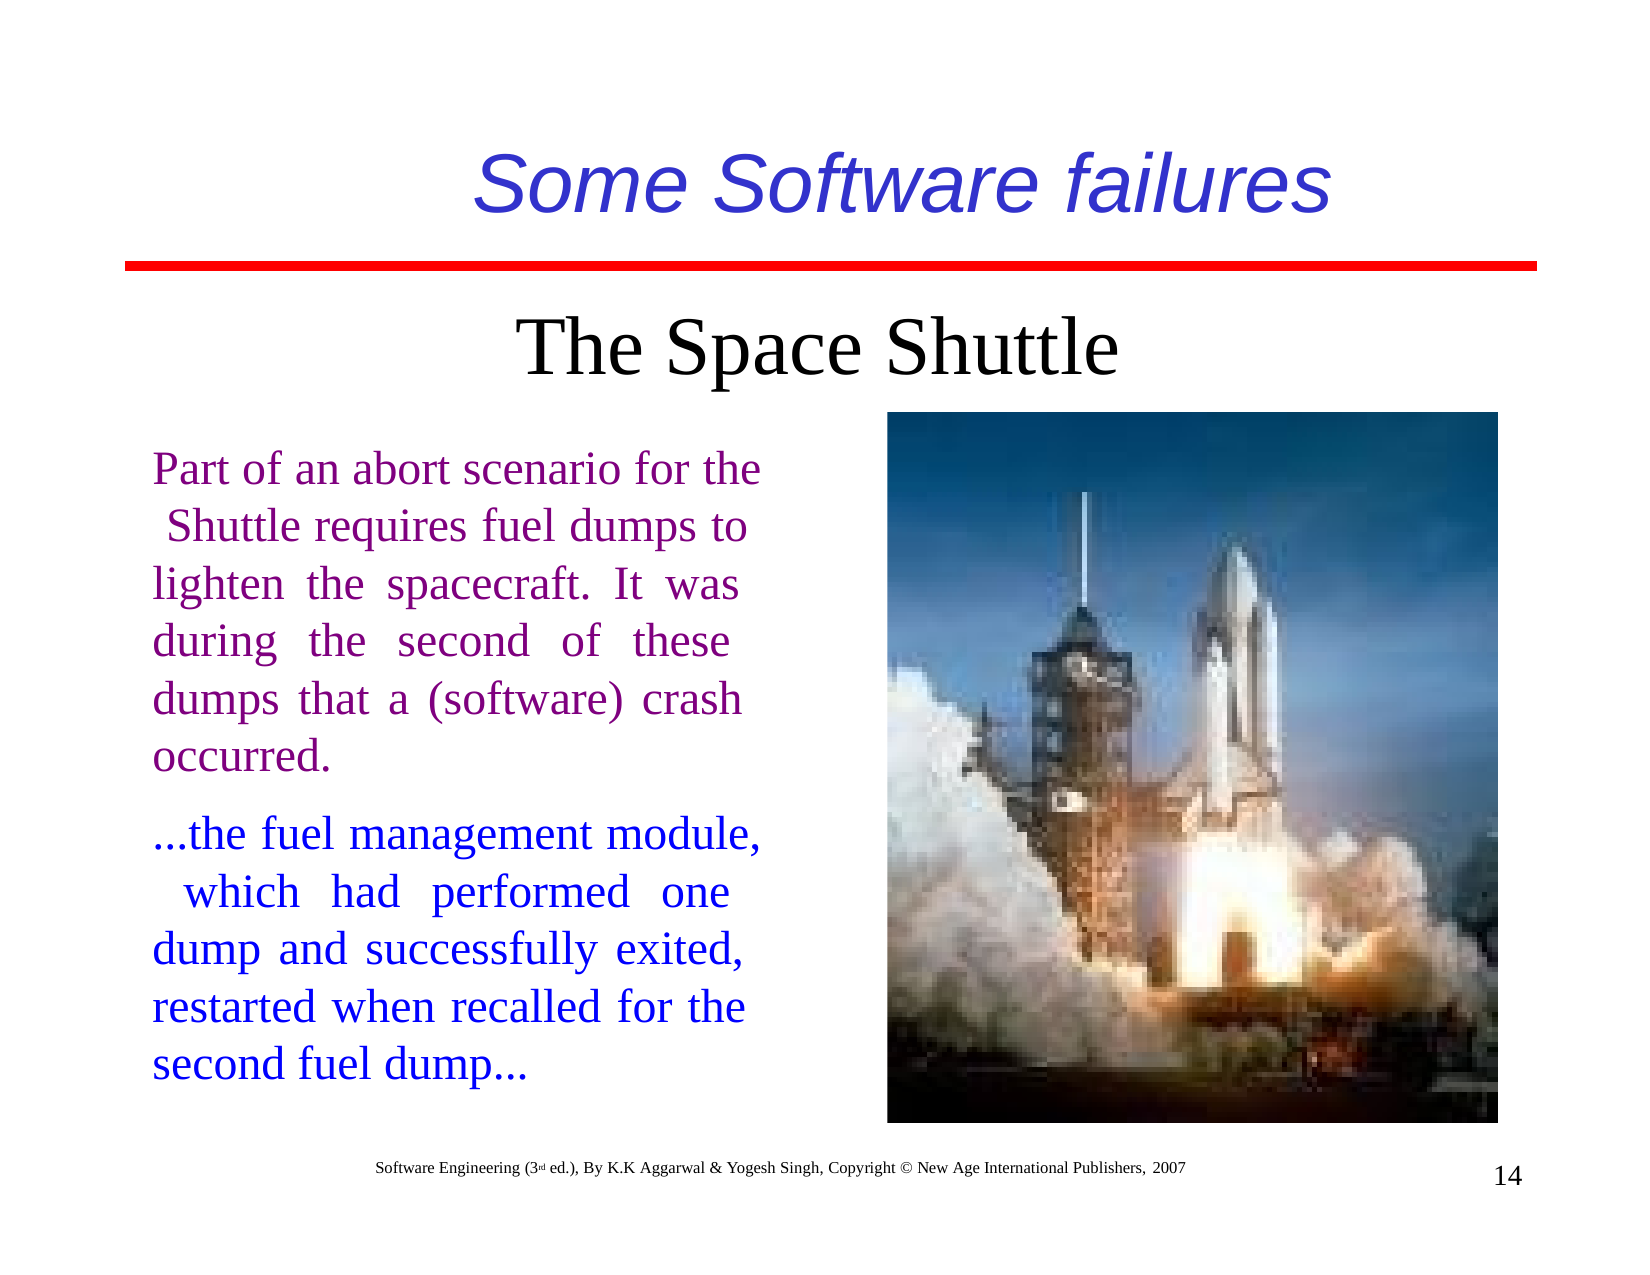

# Some Software failures

The Space Shuttle
Part of an abort scenario for the  Shuttle requires fuel dumps to  lighten the spacecraft. It was  during the second of these  dumps that a (software) crash  occurred.
...the fuel management module,  which had performed one  dump and successfully exited,  restarted when recalled for the  second fuel dump...

Software Engineering (3rd  ed.), By K.K Aggarwal & Yogesh Singh, Copyright © New Age International Publishers, 2007
14